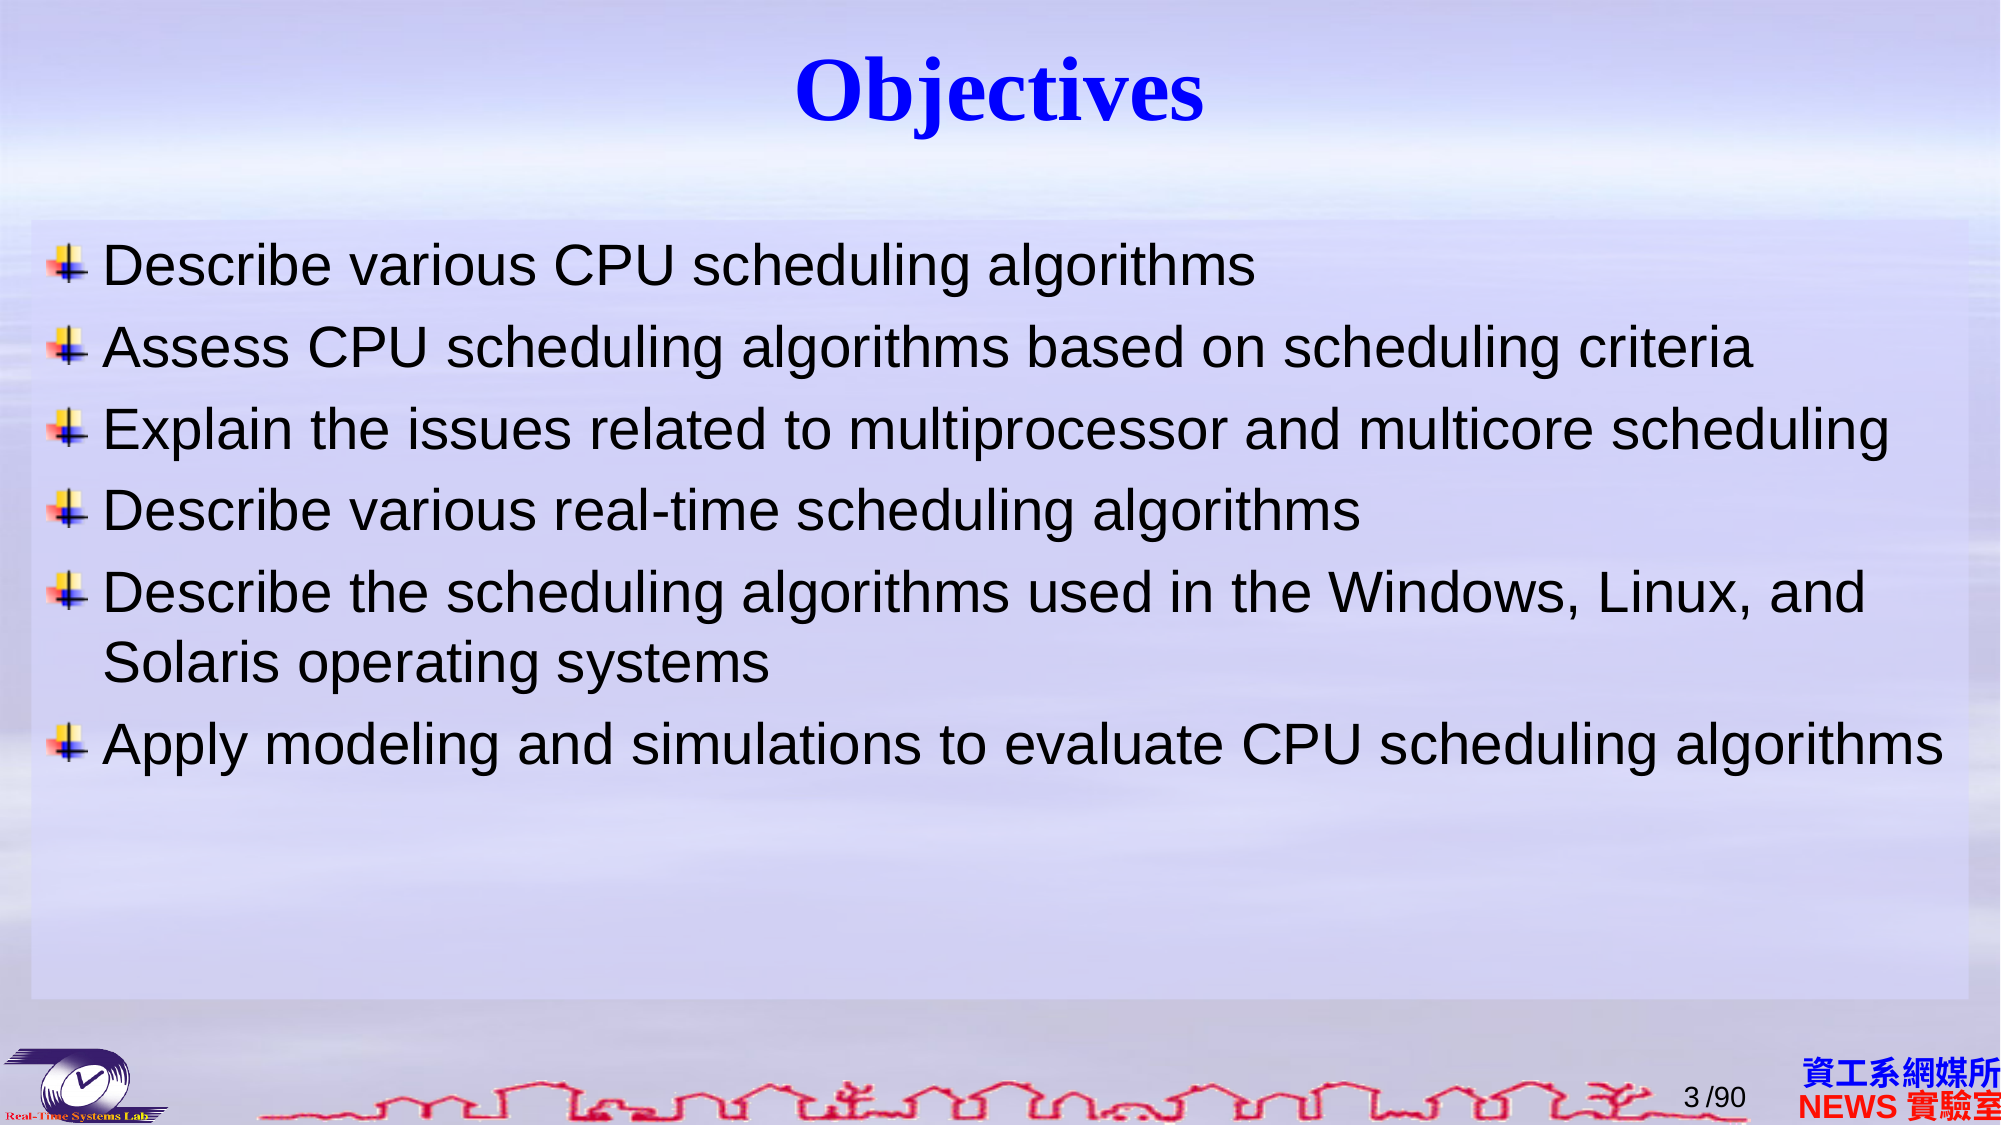

# Objectives
Describe various CPU scheduling algorithms
Assess CPU scheduling algorithms based on scheduling criteria
Explain the issues related to multiprocessor and multicore scheduling
Describe various real-time scheduling algorithms
Describe the scheduling algorithms used in the Windows, Linux, and Solaris operating systems
Apply modeling and simulations to evaluate CPU scheduling algorithms
3
/90